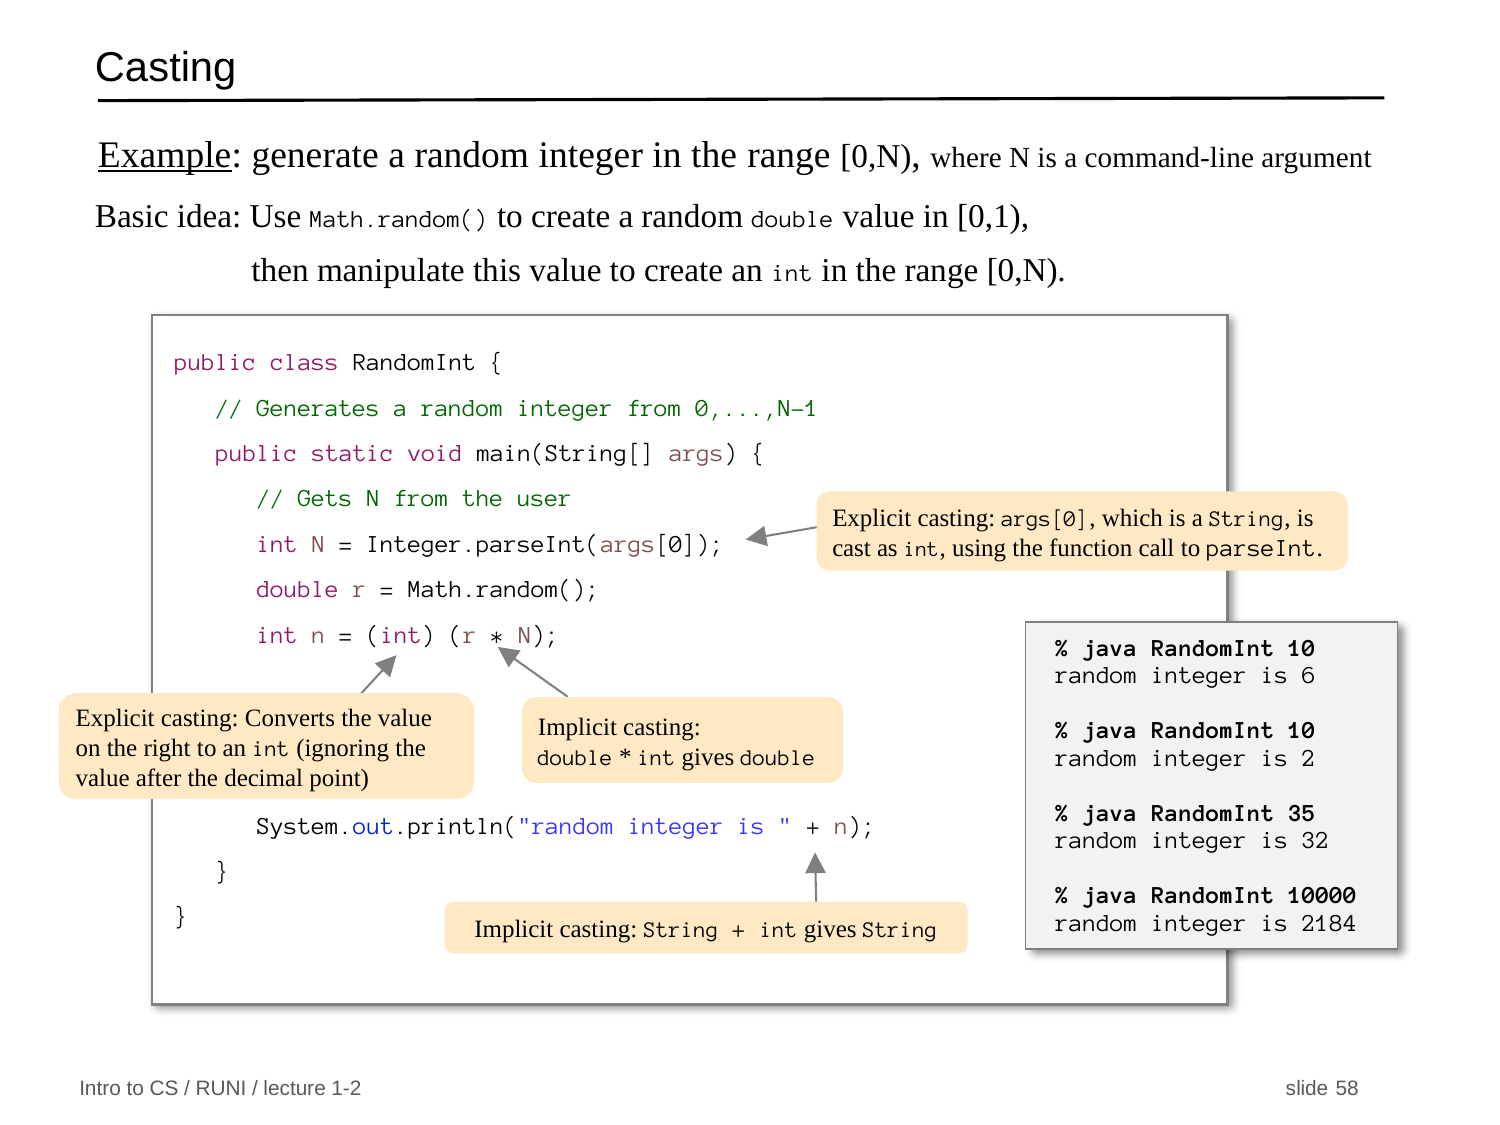

# Casting
Example: generate a random integer in the range [0,N), where N is a command-line argument
Basic idea: Use Math.random() to create a random double value in [0,1),
                   then manipulate this value to create an int in the range [0,N).
public class RandomInt {
   // Generates a random integer from 0,...,N-1
   public static void main(String[] args) {
      // Gets N from the user
      int N = Integer.parseInt(args[0]);
      double r = Math.random();
      int n = (int) (r * N);

      System.out.println("random integer is " + n);
   }
}
Explicit casting: args[0], which is a String, is cast as int, using the function call to parseInt.

% java RandomInt 10
random integer is 6

% java RandomInt 10
random integer is 2

% java RandomInt 35
random integer is 32

% java RandomInt 10000
random integer is 2184

Implicit casting:
double * int gives double

Explicit casting: Converts the value on the right to an int (ignoring the value after the decimal point)

Implicit casting: String + int gives String